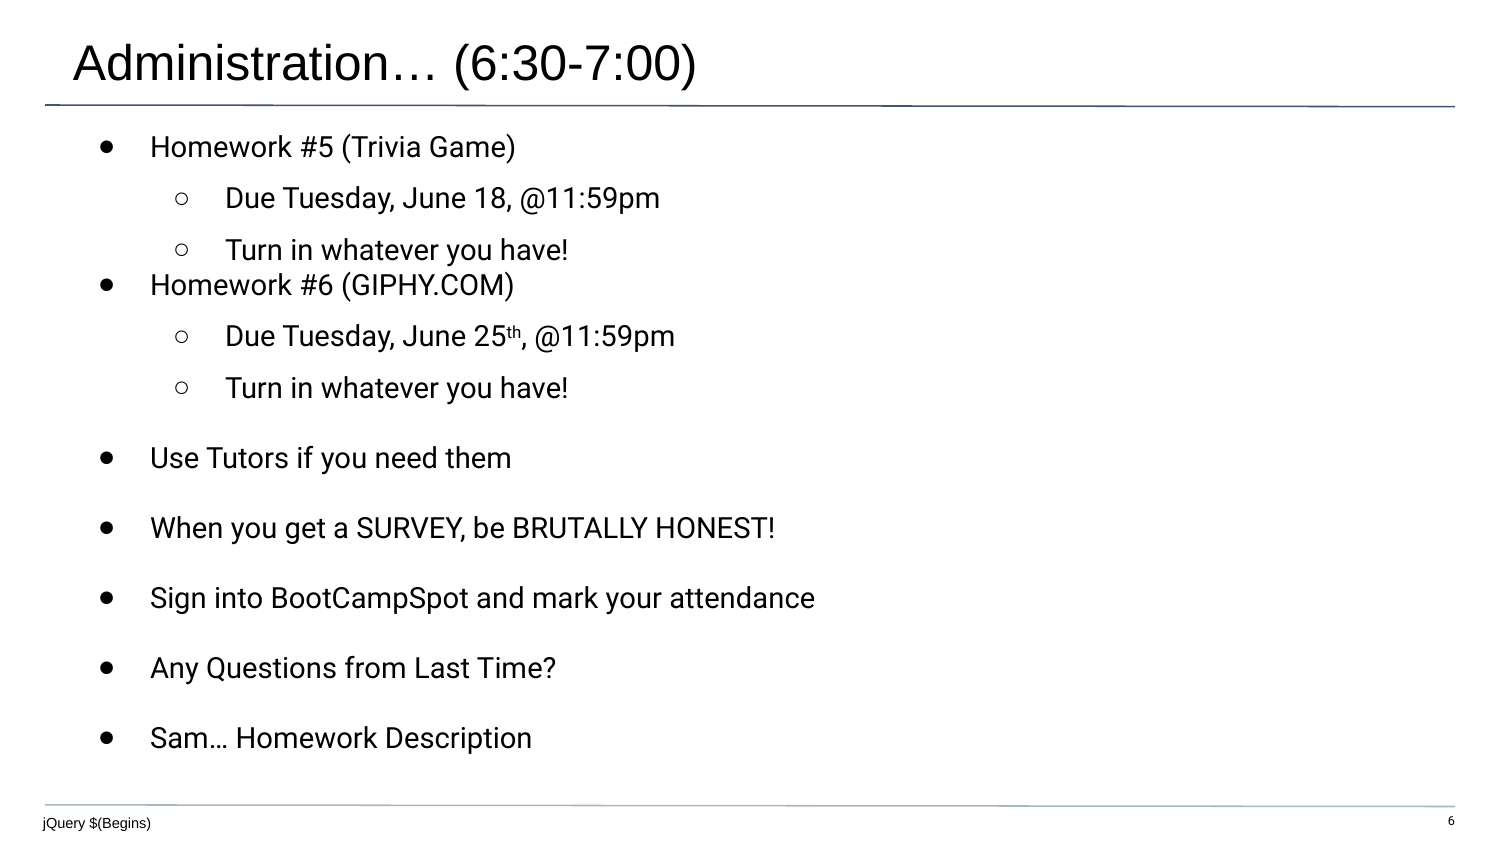

# Administration… (6:30-7:00)
Homework #5 (Trivia Game)
Due Tuesday, June 18, @11:59pm
Turn in whatever you have!
Homework #6 (GIPHY.COM)
Due Tuesday, June 25th, @11:59pm
Turn in whatever you have!

Use Tutors if you need them

When you get a SURVEY, be BRUTALLY HONEST!

Sign into BootCampSpot and mark your attendance

Any Questions from Last Time?

Sam… Homework Description

jQuery $(Begins)